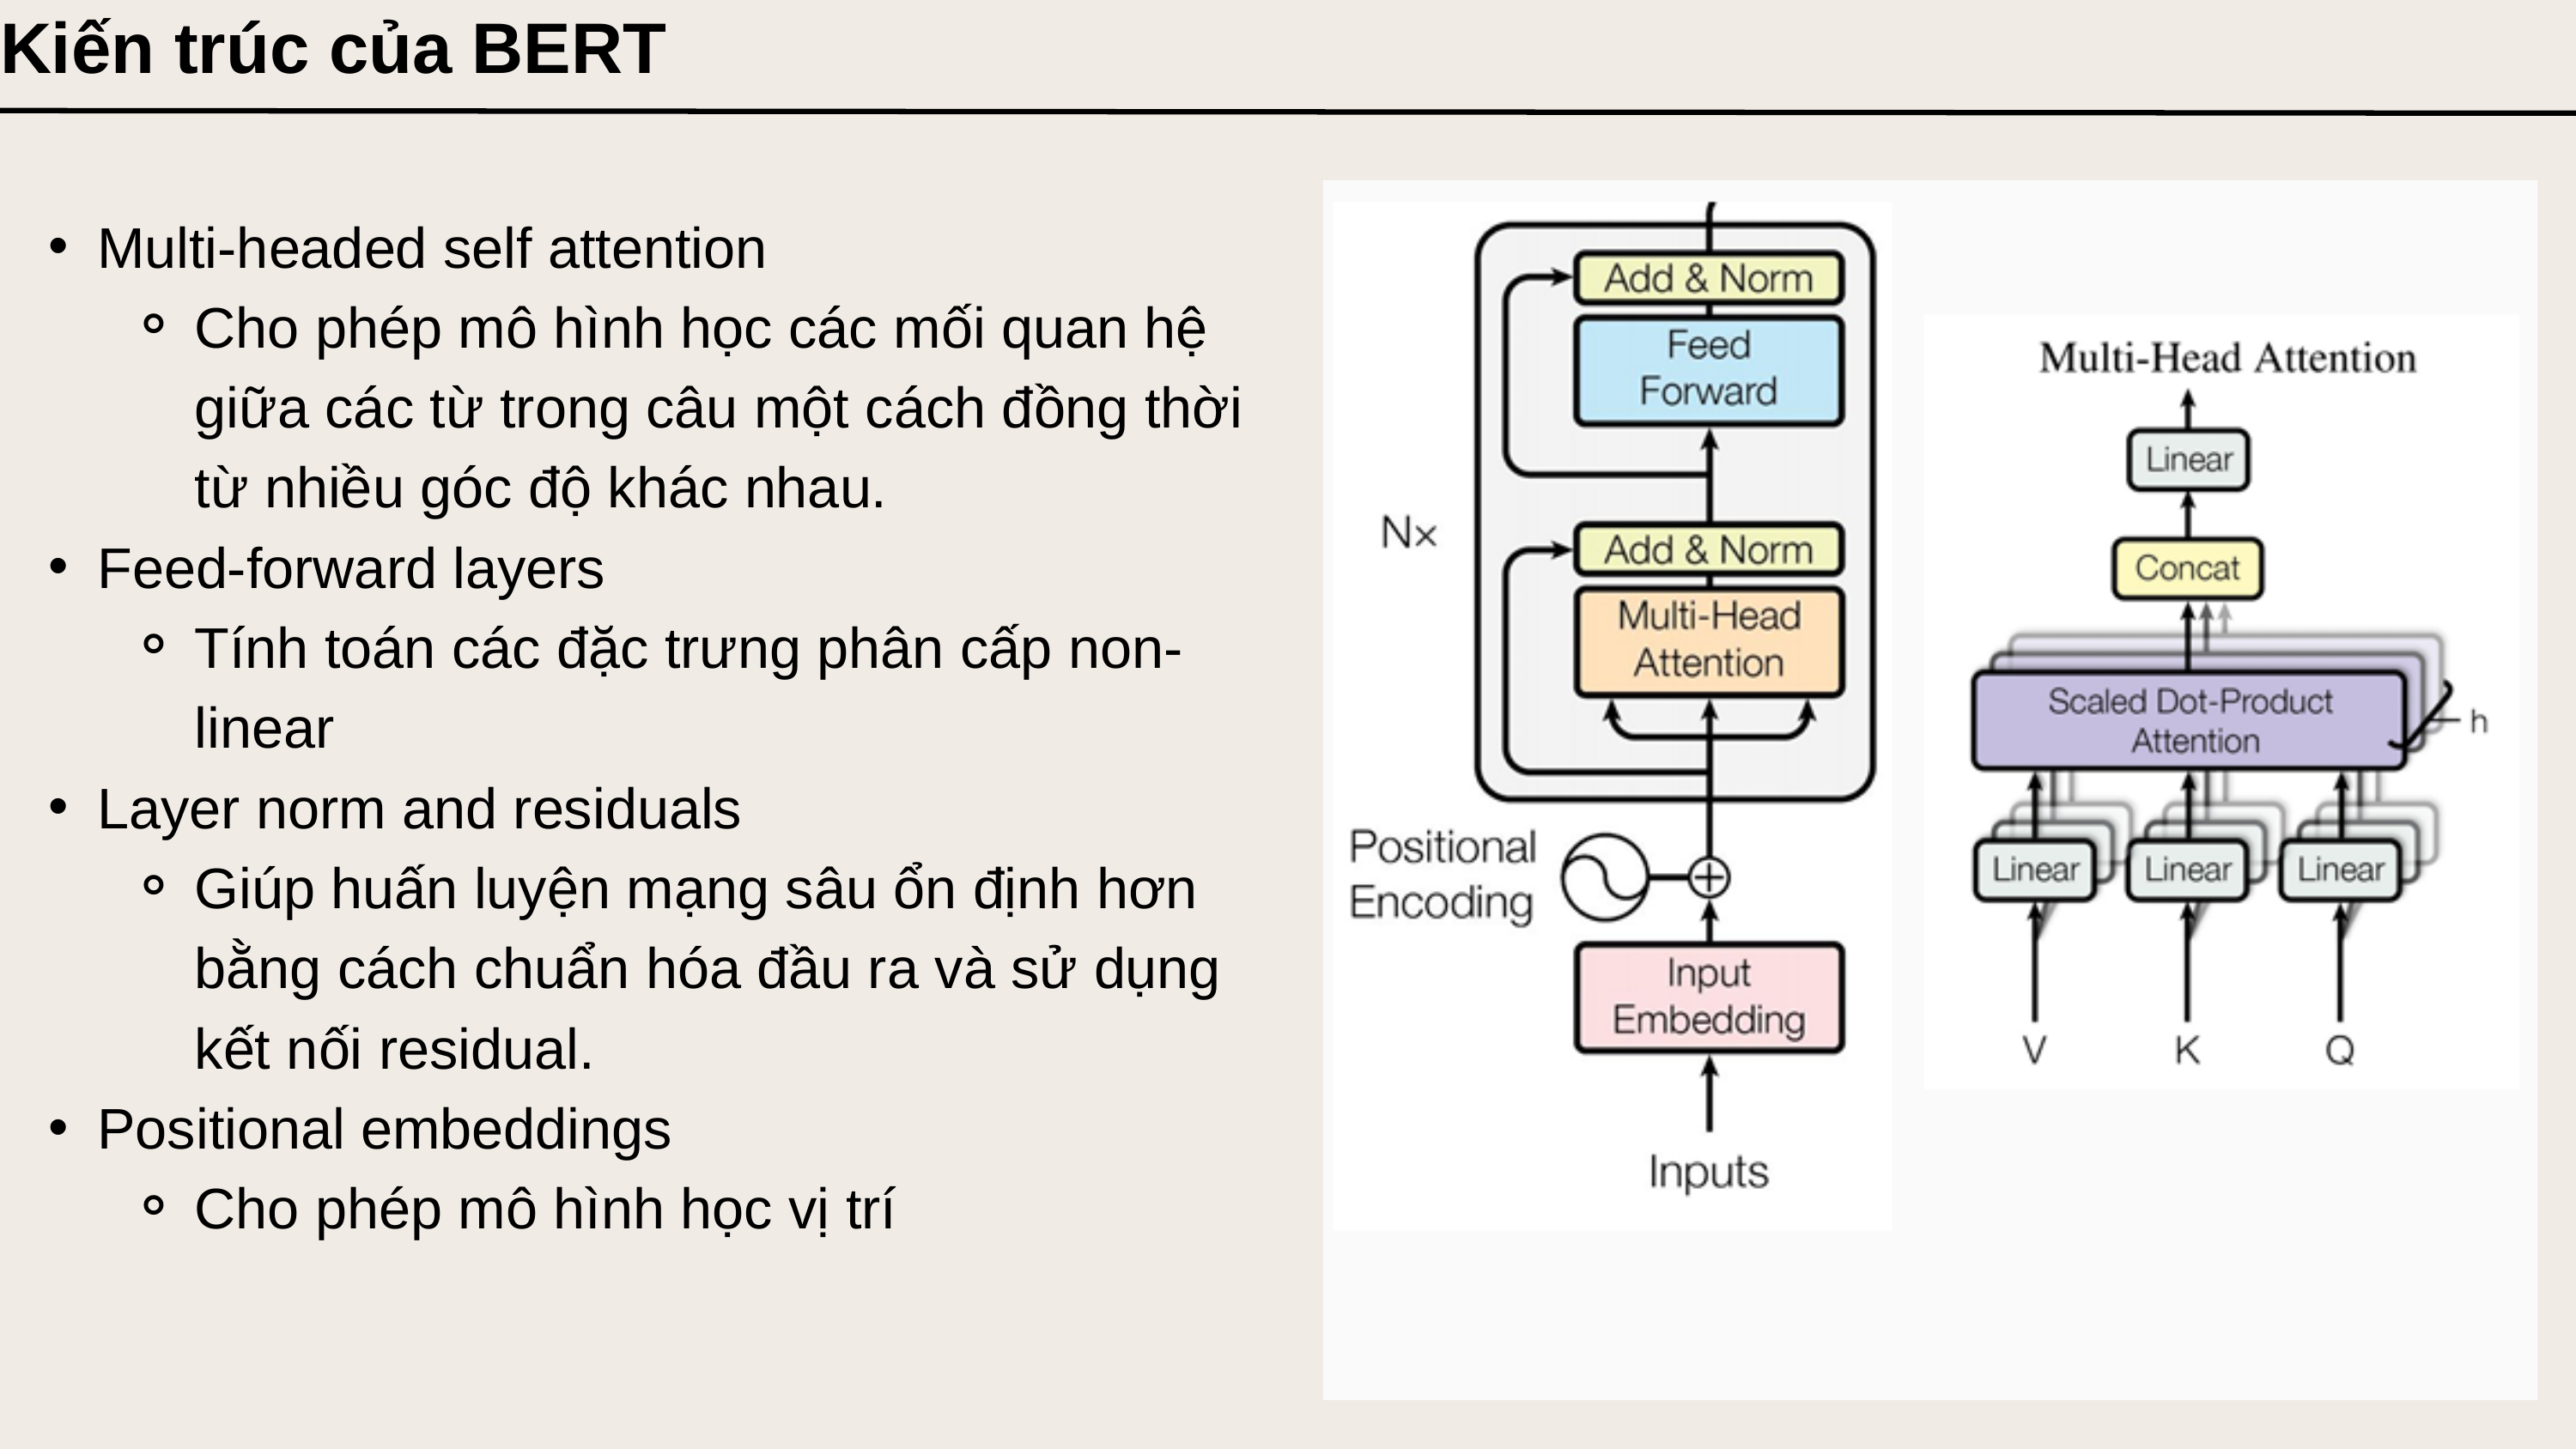

Kiến trúc của BERT

Multi-headed self attention
Cho phép mô hình học các mối quan hệ giữa các từ trong câu một cách đồng thời từ nhiều góc độ khác nhau.
Feed-forward layers
Tính toán các đặc trưng phân cấp non-linear
Layer norm and residuals
Giúp huấn luyện mạng sâu ổn định hơn bằng cách chuẩn hóa đầu ra và sử dụng kết nối residual.
Positional embeddings
Cho phép mô hình học vị trí